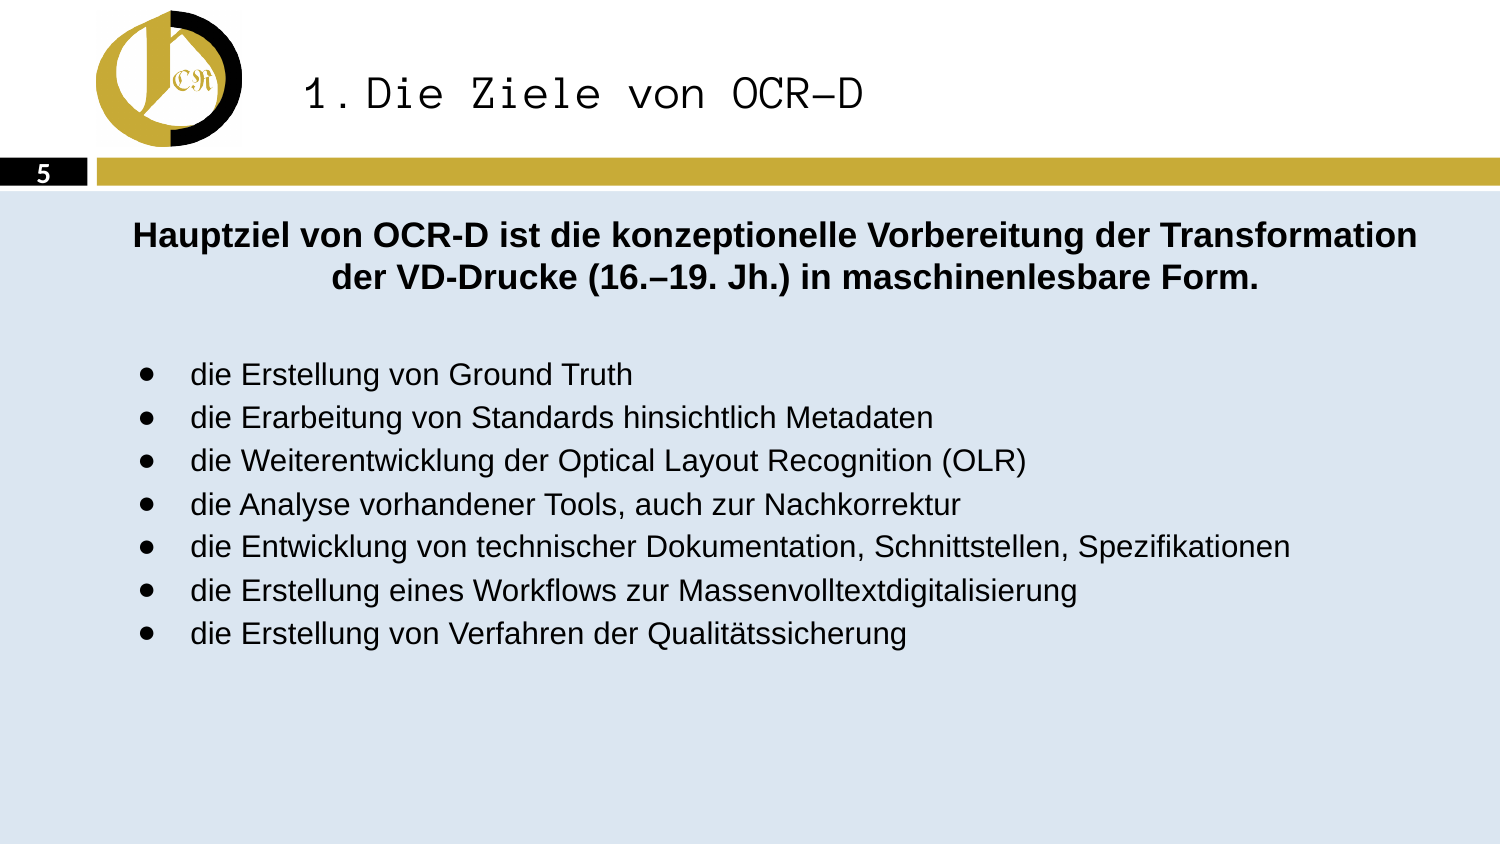

# Die Ziele von OCR-D
5
Hauptziel von OCR-D ist die konzeptionelle Vorbereitung der Transformation der VD-Drucke (16.–19. Jh.) in maschinenlesbare Form.

die Erstellung von Ground Truth
die Erarbeitung von Standards hinsichtlich Metadaten
die Weiterentwicklung der Optical Layout Recognition (OLR)
die Analyse vorhandener Tools, auch zur Nachkorrektur
die Entwicklung von technischer Dokumentation, Schnittstellen, Spezifikationen
die Erstellung eines Workflows zur Massenvolltextdigitalisierung
die Erstellung von Verfahren der Qualitätssicherung